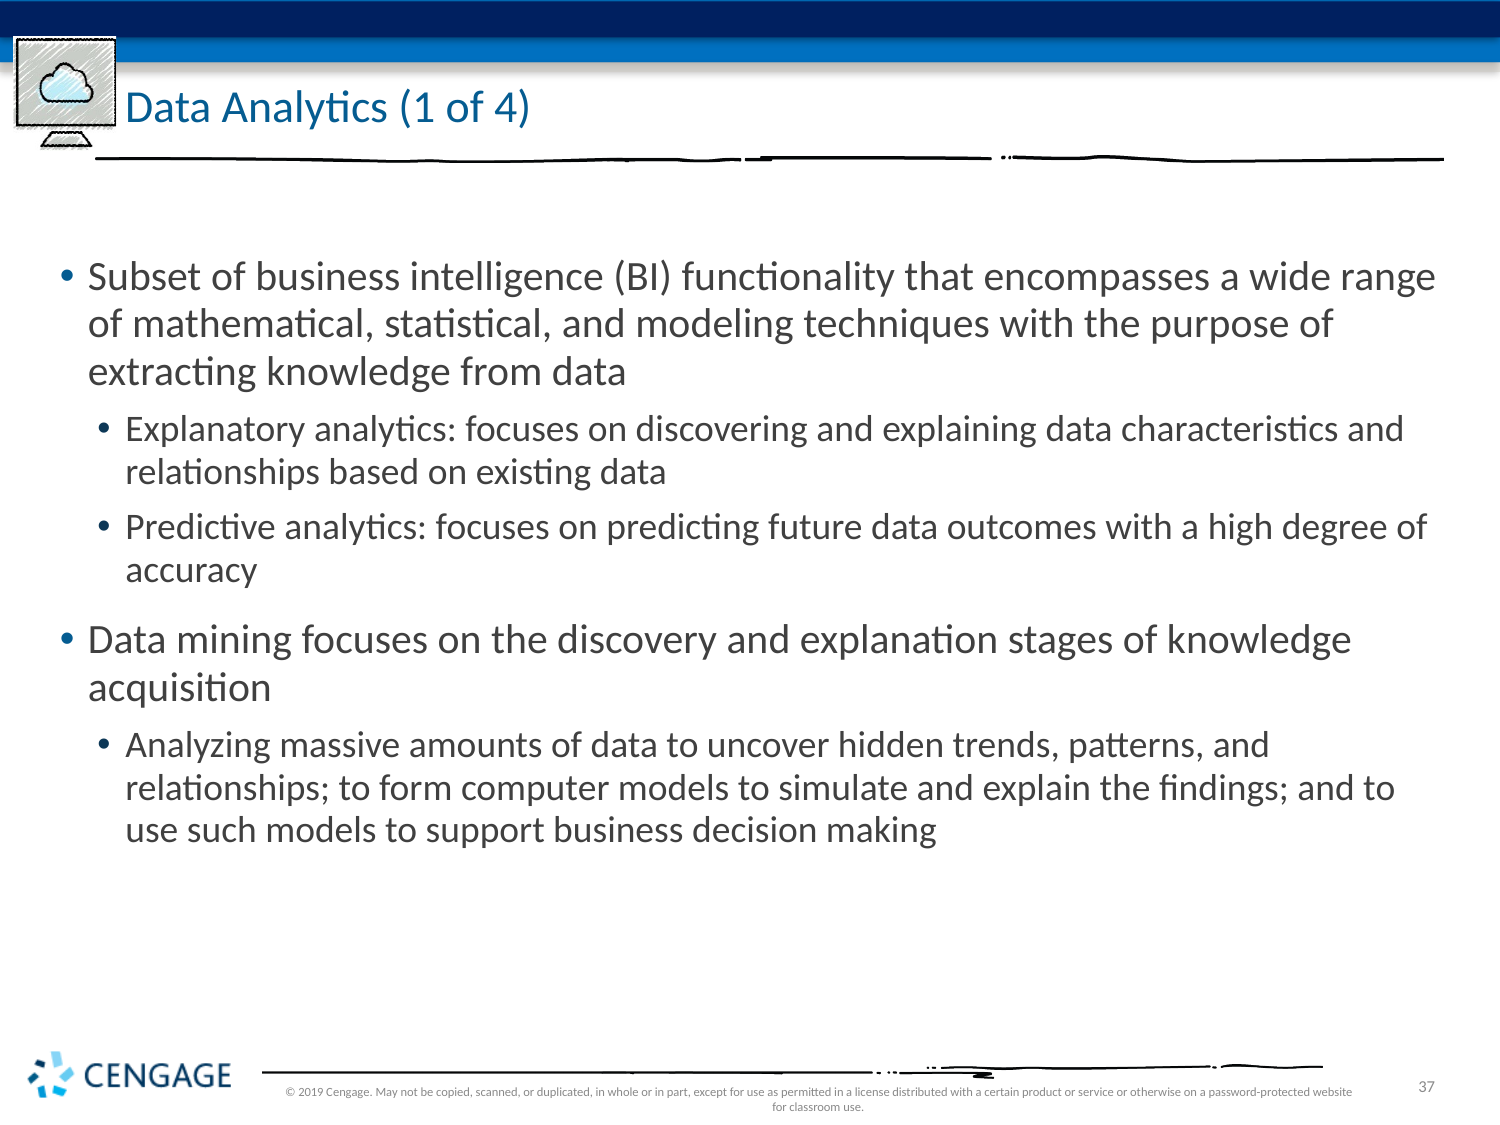

# Data Analytics (1 of 4)
Subset of business intelligence (BI) functionality that encompasses a wide range of mathematical, statistical, and modeling techniques with the purpose of extracting knowledge from data
Explanatory analytics: focuses on discovering and explaining data characteristics and relationships based on existing data
Predictive analytics: focuses on predicting future data outcomes with a high degree of accuracy
Data mining focuses on the discovery and explanation stages of knowledge acquisition
Analyzing massive amounts of data to uncover hidden trends, patterns, and relationships; to form computer models to simulate and explain the findings; and to use such models to support business decision making
© 2019 Cengage. May not be copied, scanned, or duplicated, in whole or in part, except for use as permitted in a license distributed with a certain product or service or otherwise on a password-protected website for classroom use.